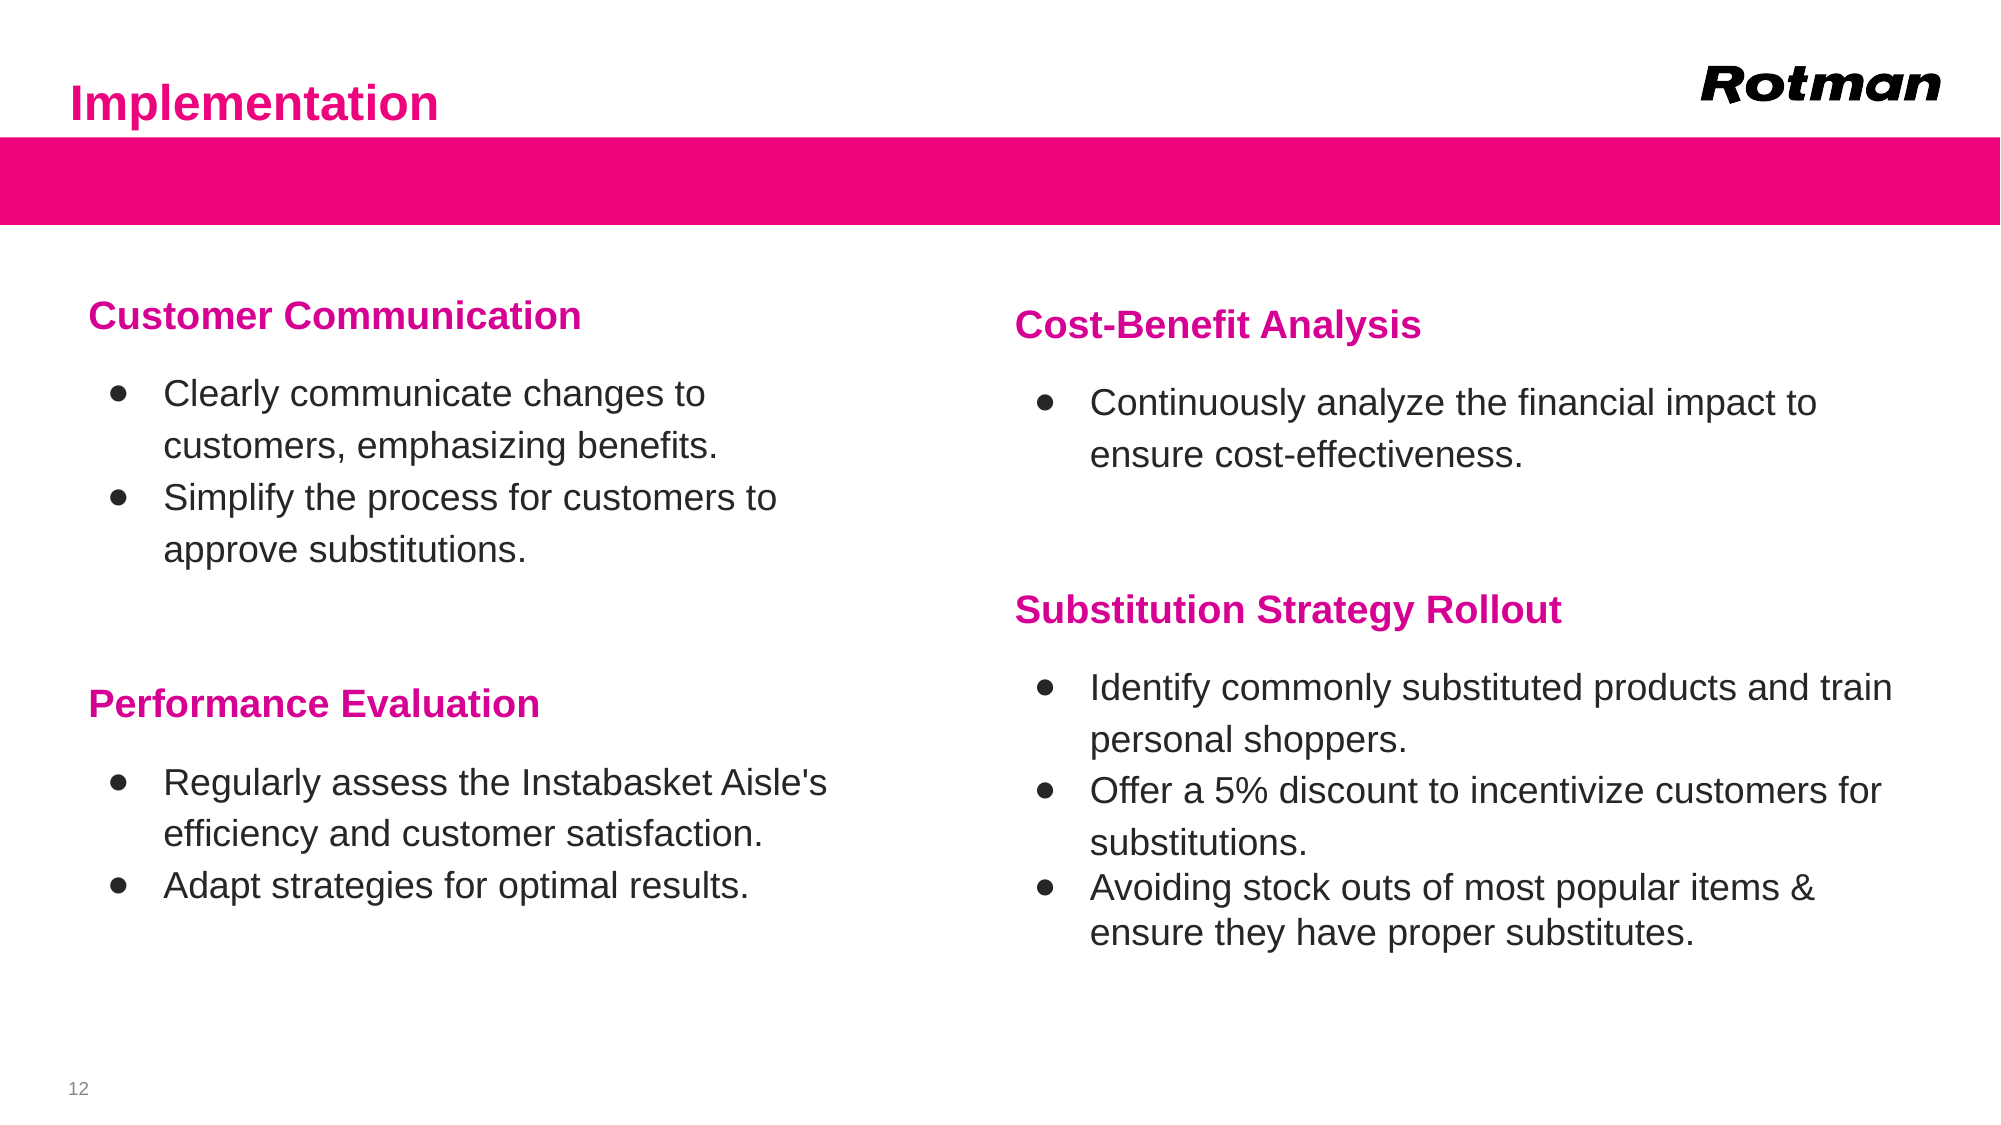

# Implementation

Customer Communication
Clearly communicate changes to customers, emphasizing benefits.
Simplify the process for customers to approve substitutions.

Performance Evaluation
Regularly assess the Instabasket Aisle's efficiency and customer satisfaction.
Adapt strategies for optimal results.

Cost-Benefit Analysis
Continuously analyze the financial impact to ensure cost-effectiveness.

Substitution Strategy Rollout
Identify commonly substituted products and train personal shoppers.
Offer a 5% discount to incentivize customers for substitutions.
Avoiding stock outs of most popular items & ensure they have proper substitutes.

12